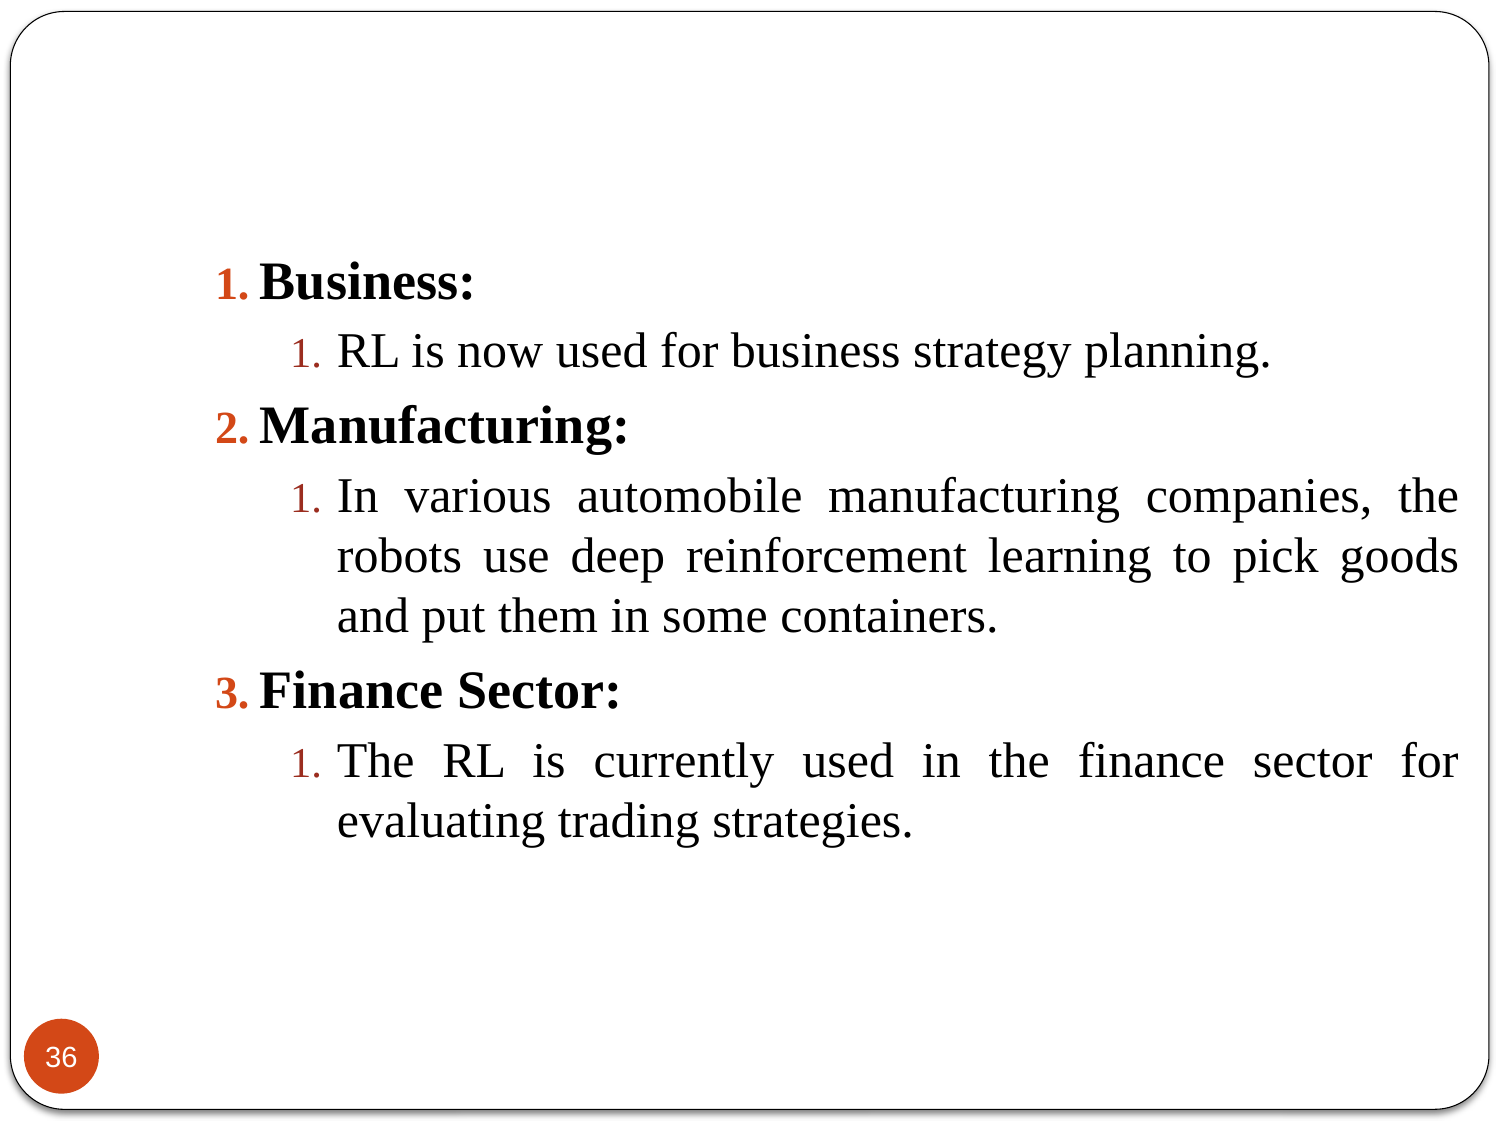

Business:
RL is now used for business strategy planning.
Manufacturing:
In various automobile manufacturing companies, the robots use deep reinforcement learning to pick goods and put them in some containers.
Finance Sector:
The RL is currently used in the finance sector for evaluating trading strategies.
36